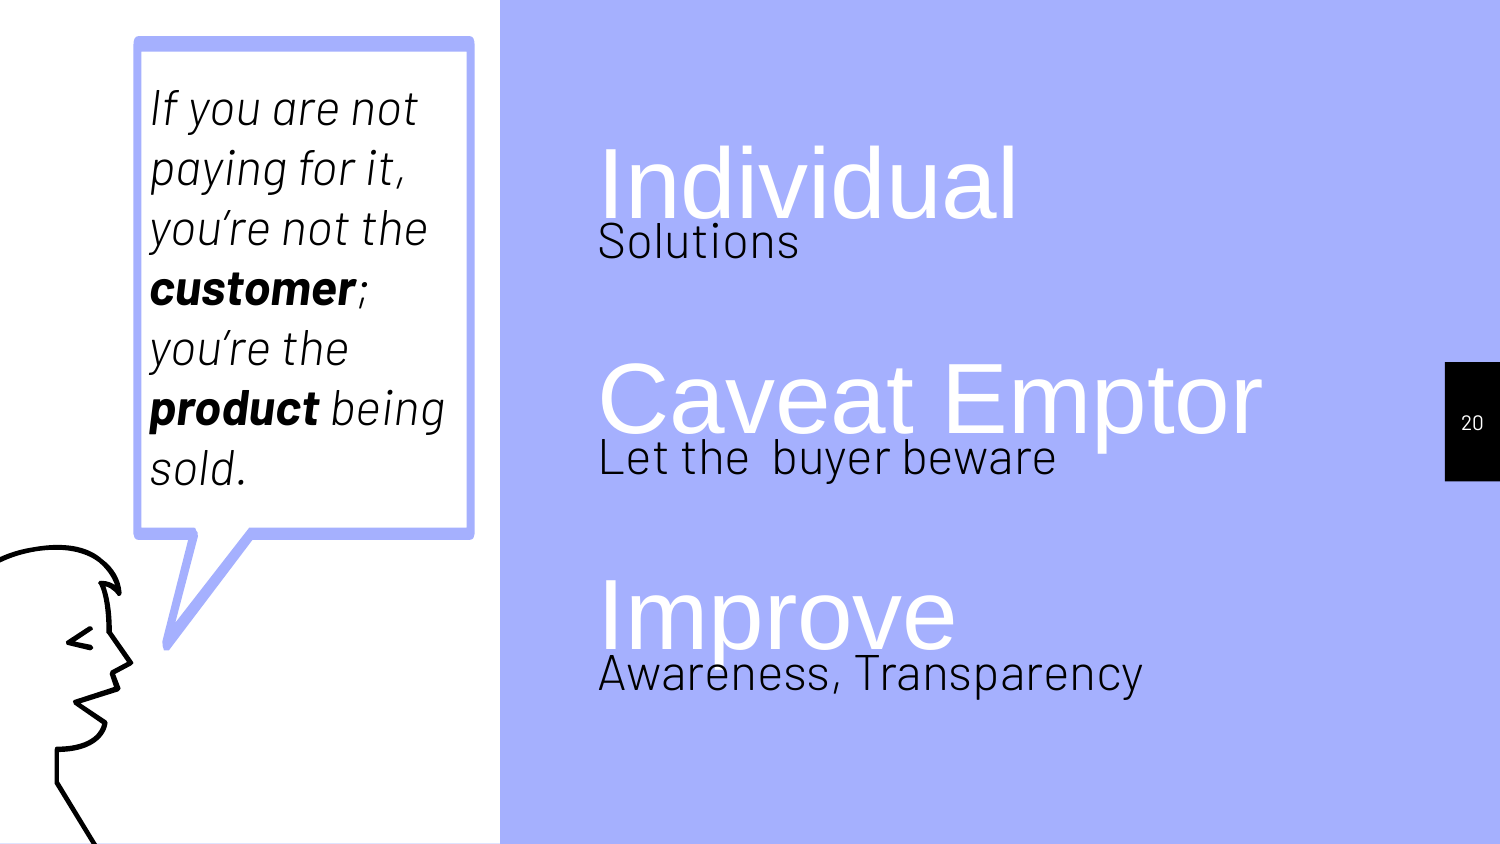

If you are not paying for it, you’re not the customer; you’re the product being sold.
Individual
Solutions
Caveat Emptor
20
Let the  buyer beware
Improve

Awareness, Transparency